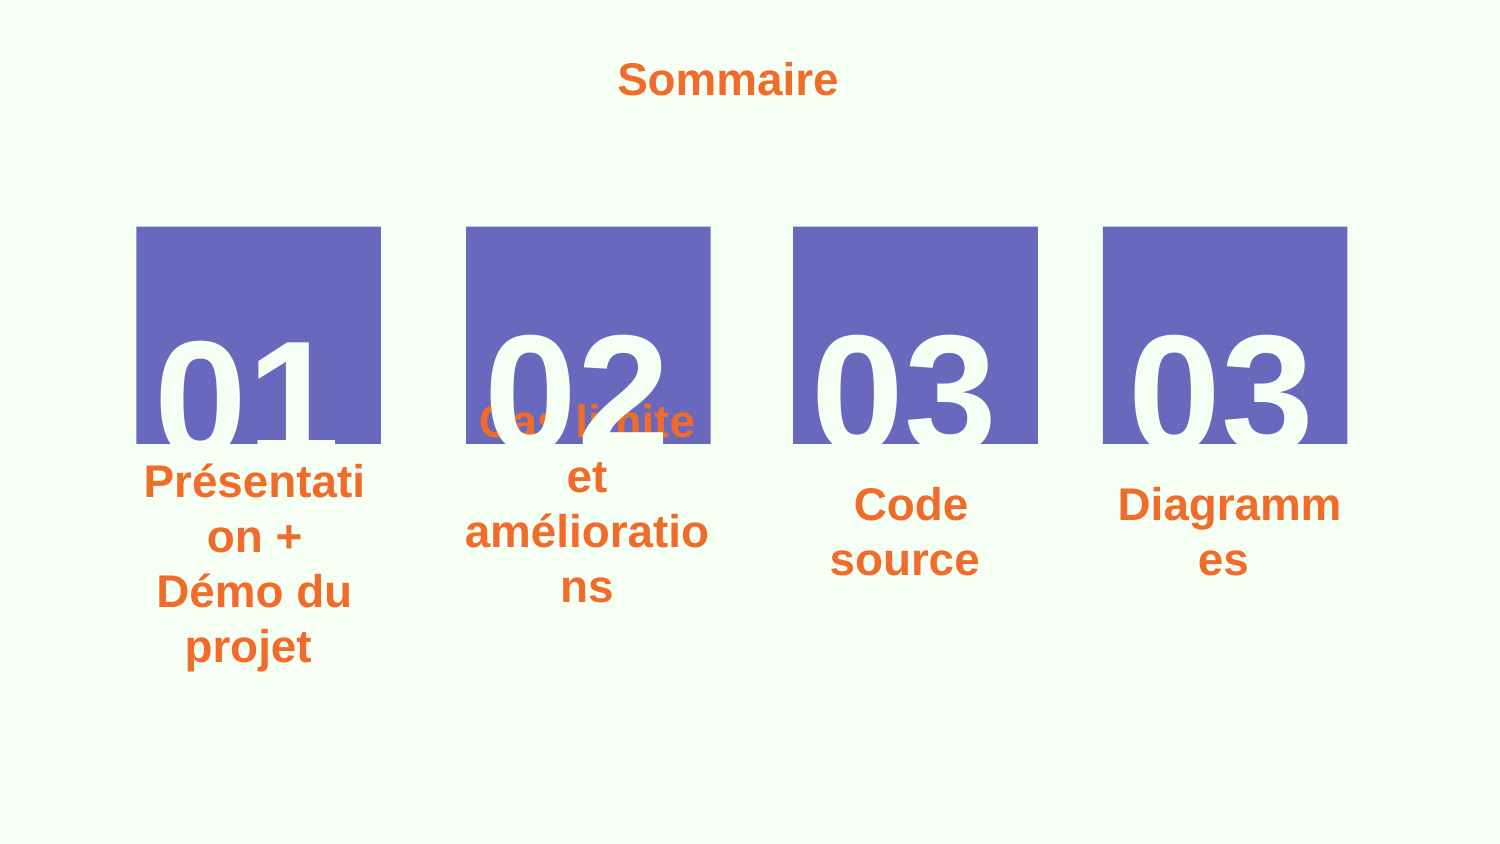

Sommaire
02
03
04

02
03
03
01
Cas limite et améliorations
# Présentation + Démo du projet
Code source
Diagrammes